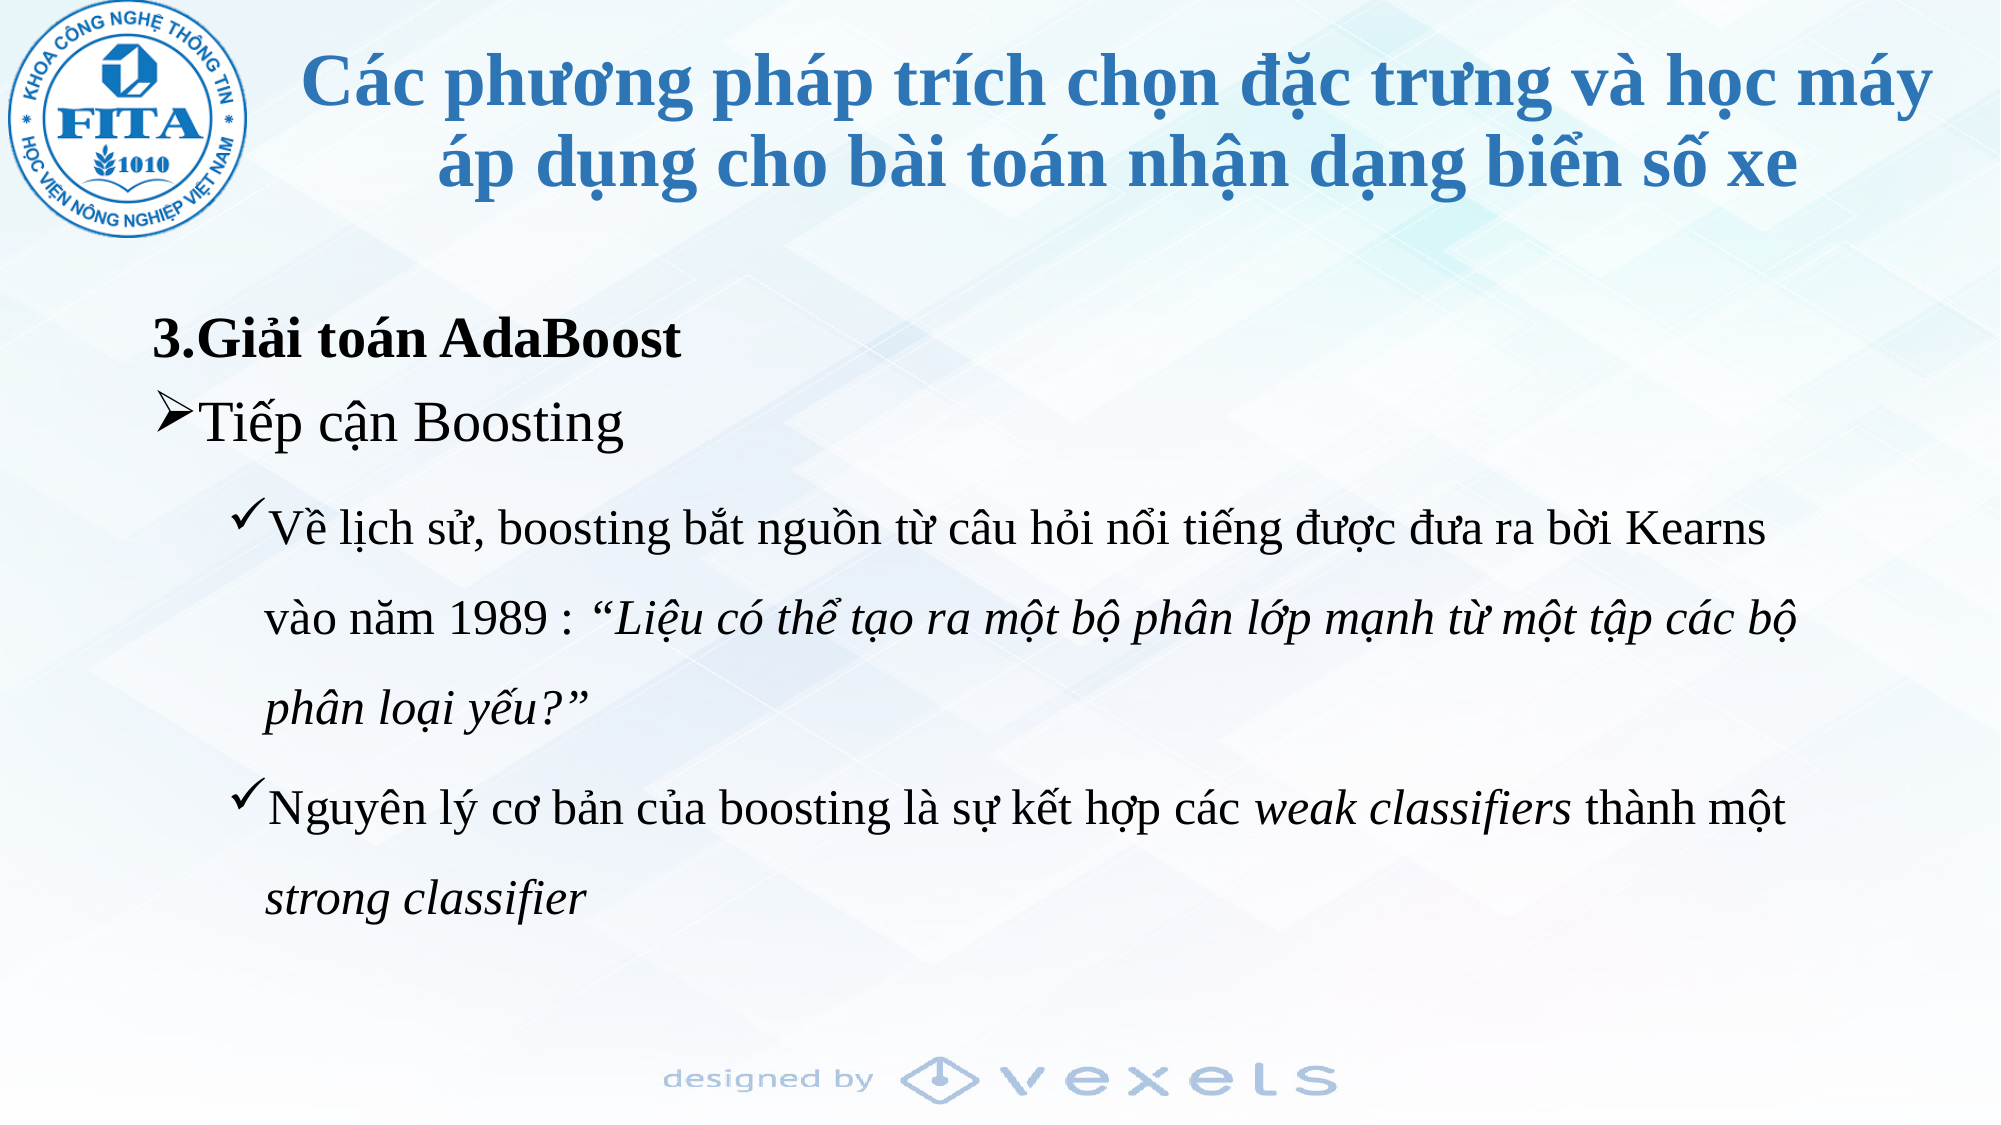

# Các phương pháp trích chọn đặc trưng và học máy áp dụng cho bài toán nhận dạng biển số xe
3.Giải toán AdaBoost
Tiếp cận Boosting
Về lịch sử, boosting bắt nguồn từ câu hỏi nổi tiếng được đưa ra bời Kearns vào năm 1989 : “Liệu có thể tạo ra một bộ phân lớp mạnh từ một tập các bộ phân loại yếu?”
Nguyên lý cơ bản của boosting là sự kết hợp các weak classifiers thành một strong classifier